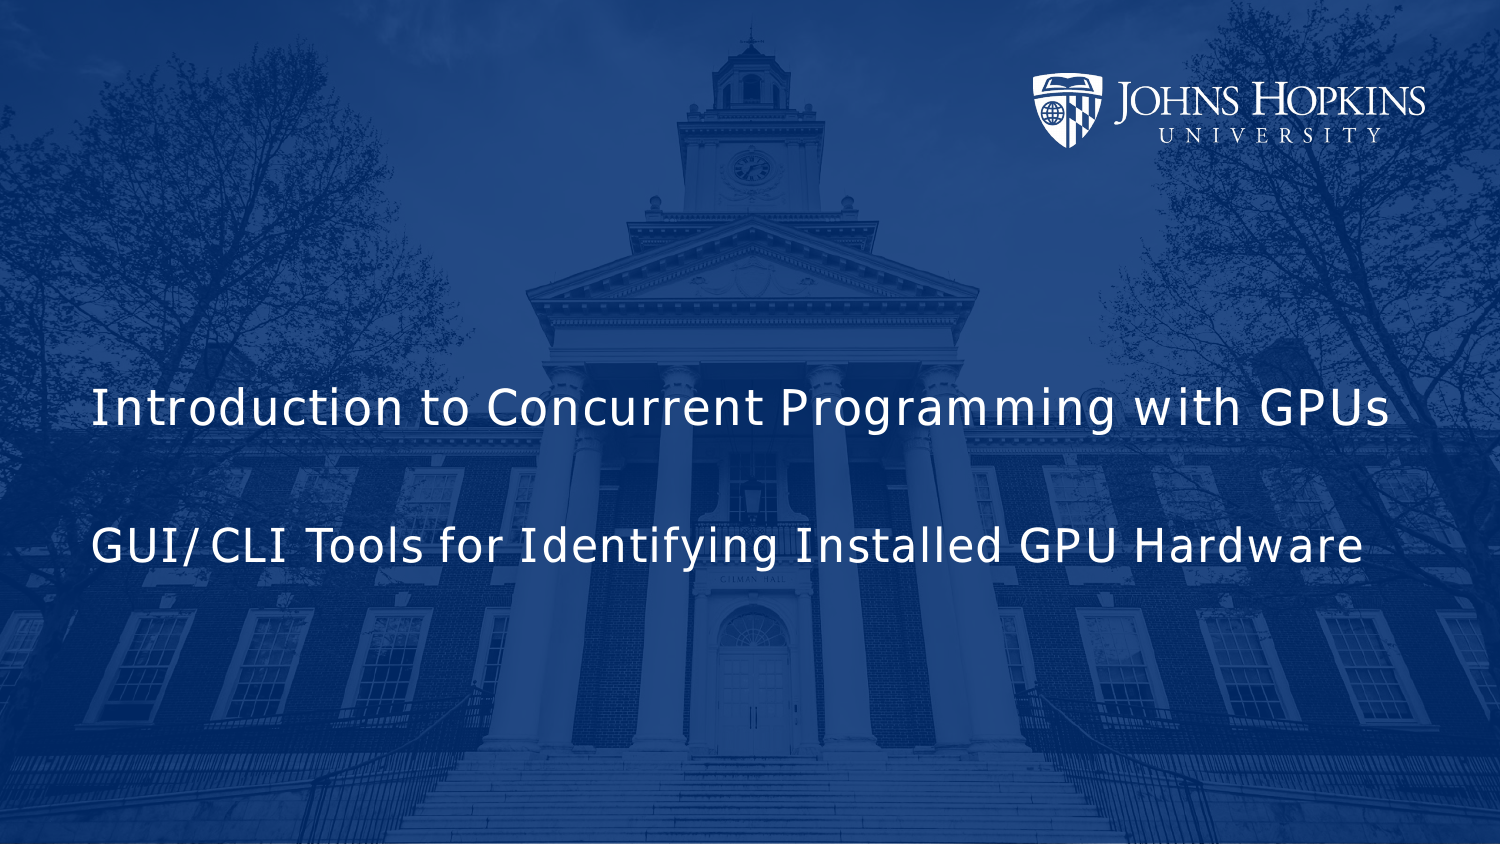

# Introduction to Concurrent Programming with GPUs
GUI/CLI Tools for Identifying Installed GPU Hardware